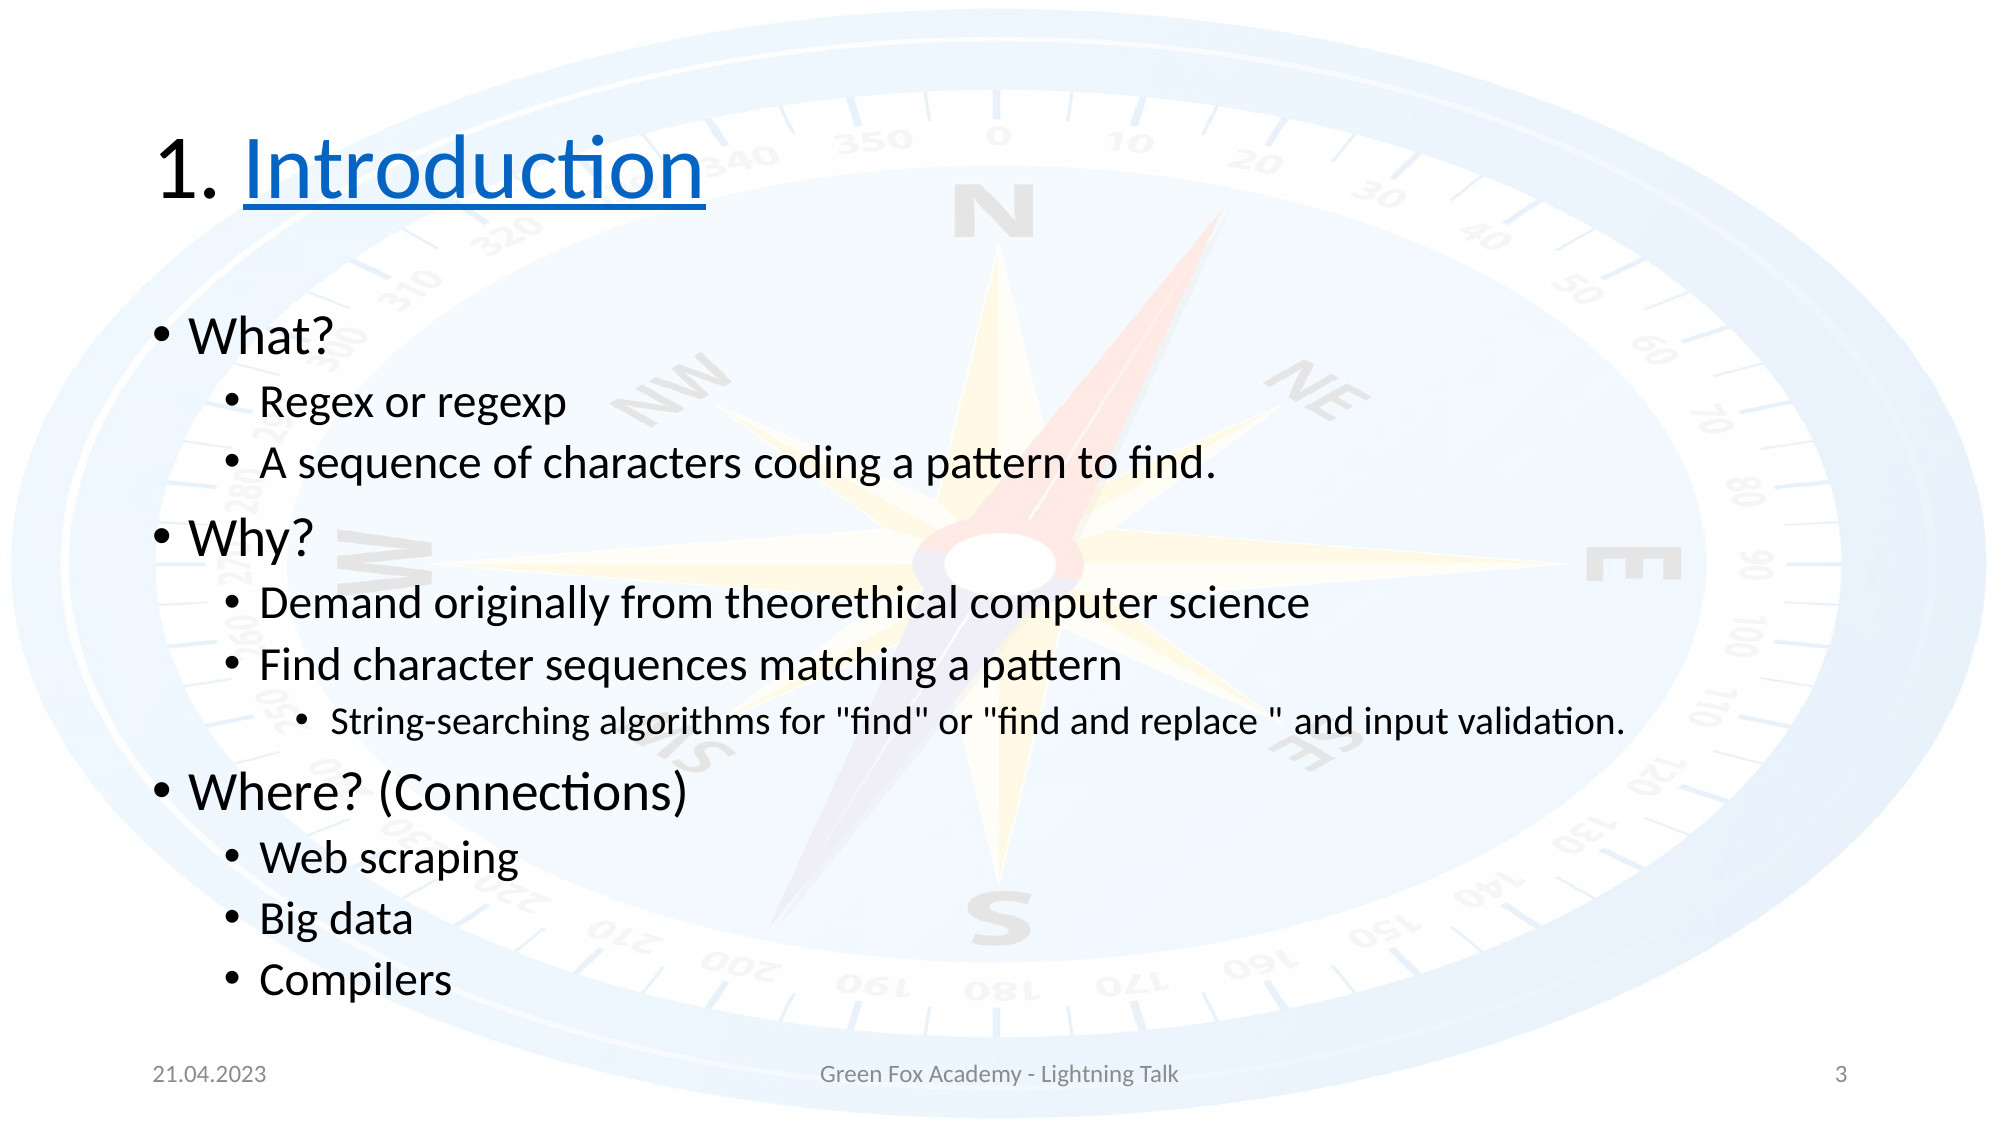

# 1. Introduction
What?
Regex or regexp
A sequence of characters coding a pattern to find.
Why?
Demand originally from theorethical computer science
Find character sequences matching a pattern
String-searching algorithms for "find" or "find and replace " and input validation.
Where? (Connections)
Web scraping
Big data
Compilers
21.04.2023
Green Fox Academy - Lightning Talk
3